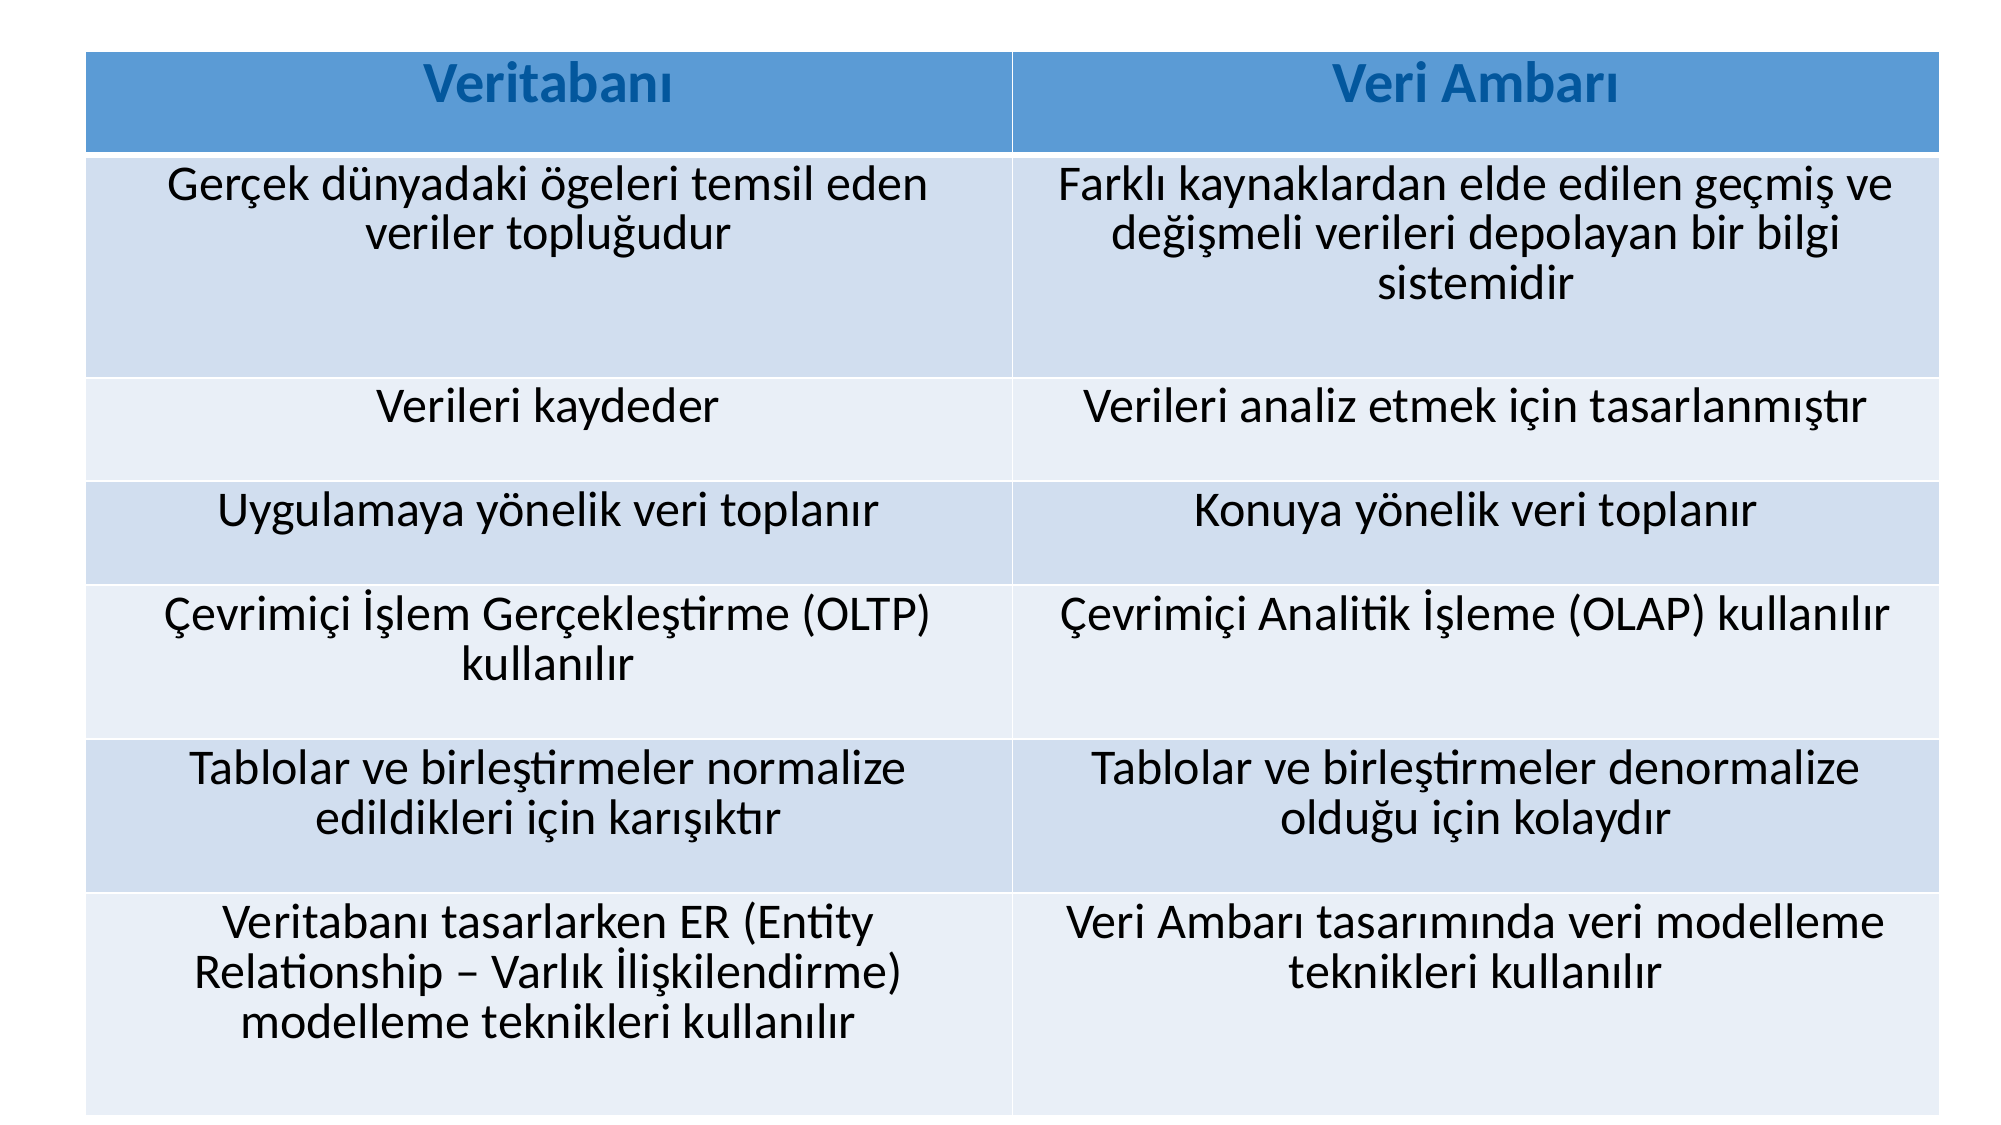

| Veritabanı | Veri Ambarı |
| --- | --- |
| Gerçek dünyadaki ögeleri temsil eden veriler topluğudur | Farklı kaynaklardan elde edilen geçmiş ve değişmeli verileri depolayan bir bilgi sistemidir |
| Verileri kaydeder | Verileri analiz etmek için tasarlanmıştır |
| Uygulamaya yönelik veri toplanır | Konuya yönelik veri toplanır |
| Çevrimiçi İşlem Gerçekleştirme (OLTP) kullanılır | Çevrimiçi Analitik İşleme (OLAP) kullanılır |
| Tablolar ve birleştirmeler normalize edildikleri için karışıktır | Tablolar ve birleştirmeler denormalize olduğu için kolaydır |
| Veritabanı tasarlarken ER (Entity Relationship – Varlık İlişkilendirme) modelleme teknikleri kullanılır | Veri Ambarı tasarımında veri modelleme teknikleri kullanılır |